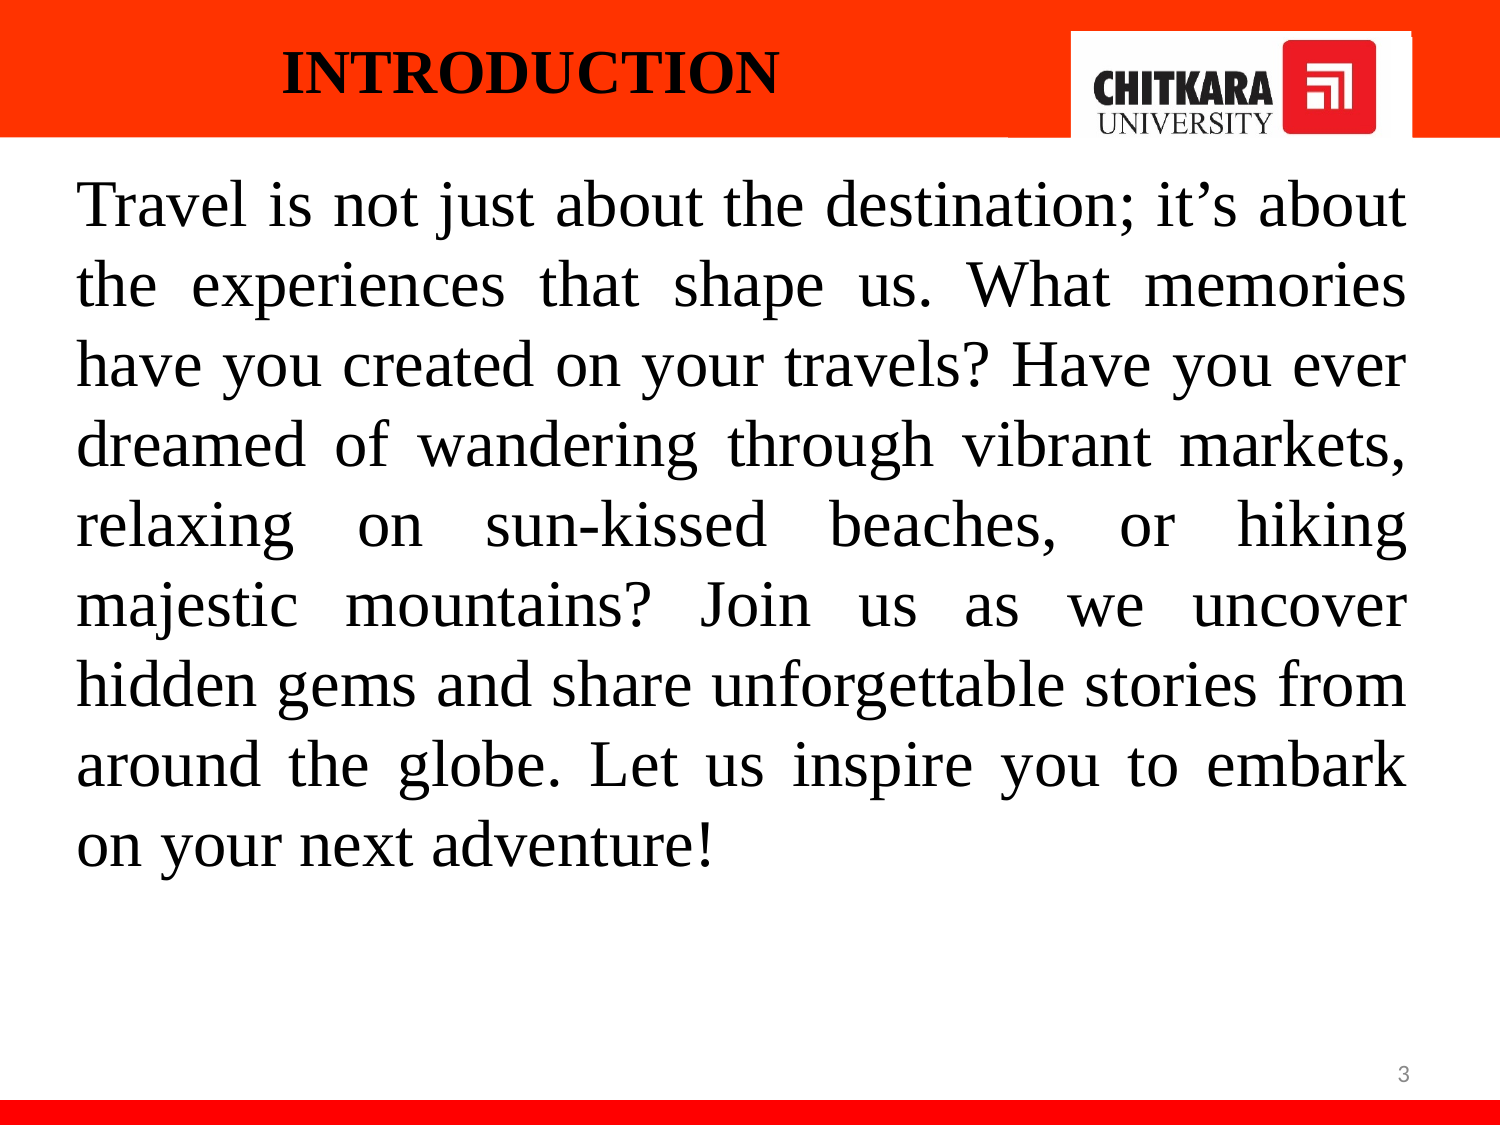

# INTRODUCTION
Travel is not just about the destination; it’s about the experiences that shape us. What memories have you created on your travels? Have you ever dreamed of wandering through vibrant markets, relaxing on sun-kissed beaches, or hiking majestic mountains? Join us as we uncover hidden gems and share unforgettable stories from around the globe. Let us inspire you to embark on your next adventure!
3